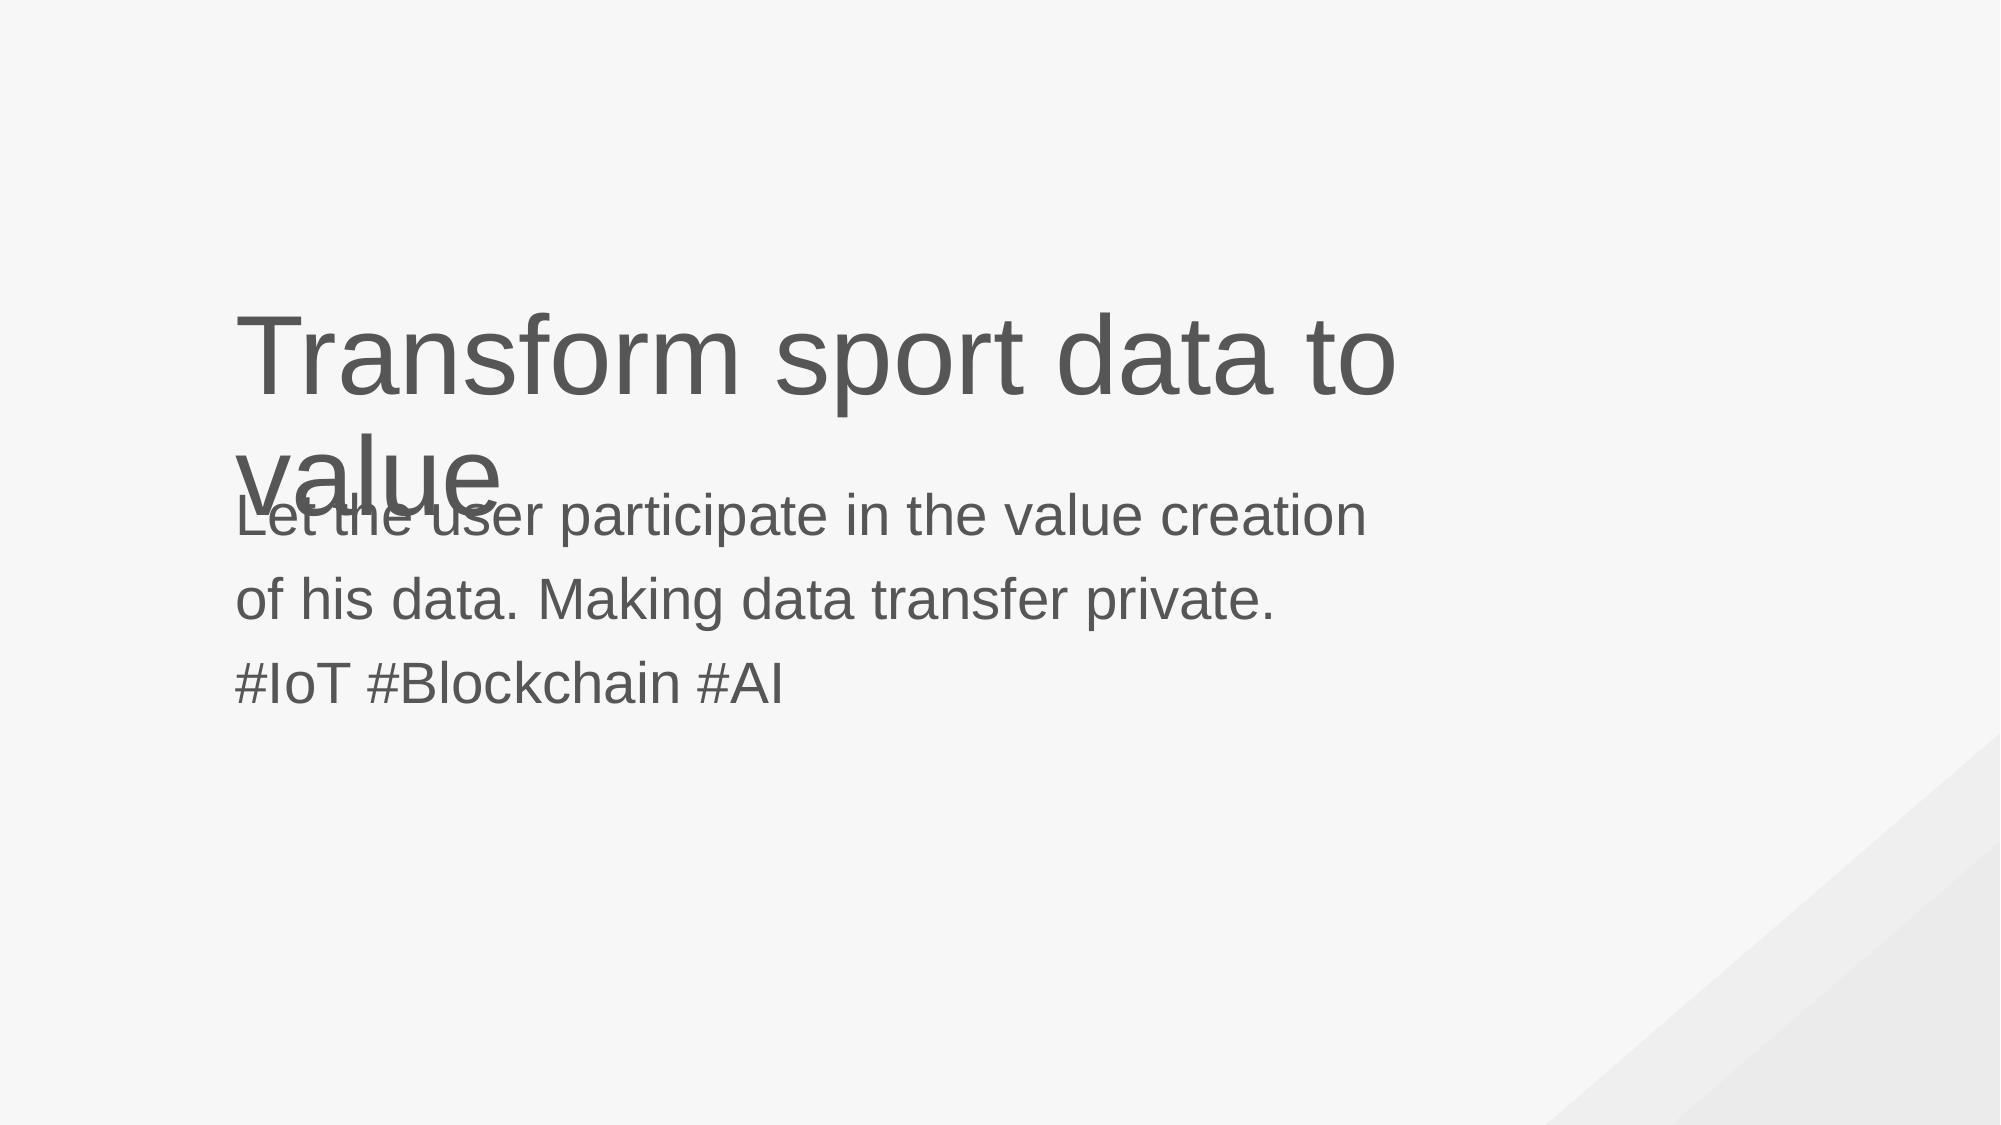

Transform sport data to value
Let the user participate in the value creation of his data. Making data transfer private.
#IoT #Blockchain #AI